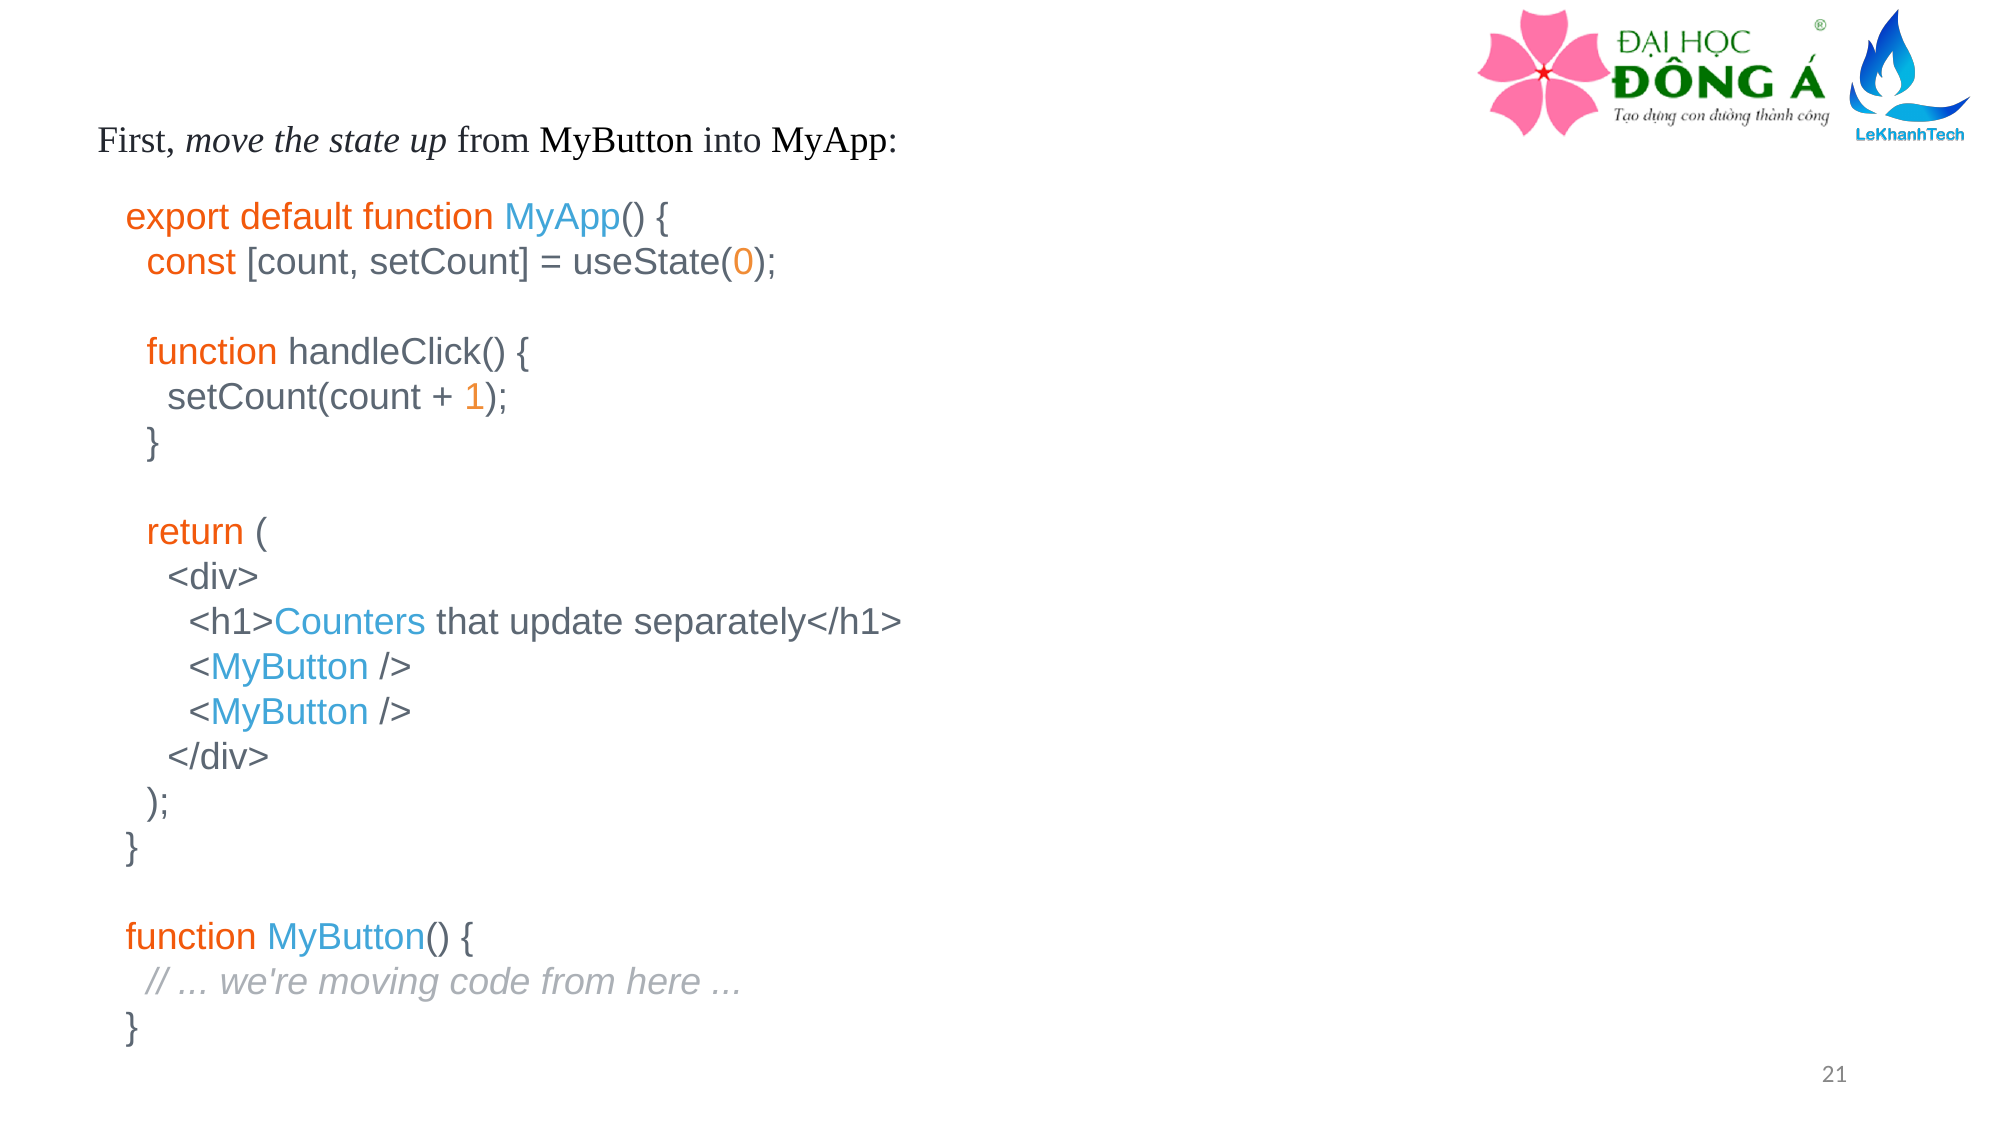

First, move the state up from MyButton into MyApp:
export default function MyApp() {
  const [count, setCount] = useState(0);
  function handleClick() {
    setCount(count + 1);
  }
  return (
    <div>
      <h1>Counters that update separately</h1>
      <MyButton />
      <MyButton />
    </div>
  );
}
function MyButton() {
  // ... we're moving code from here ...
}
21